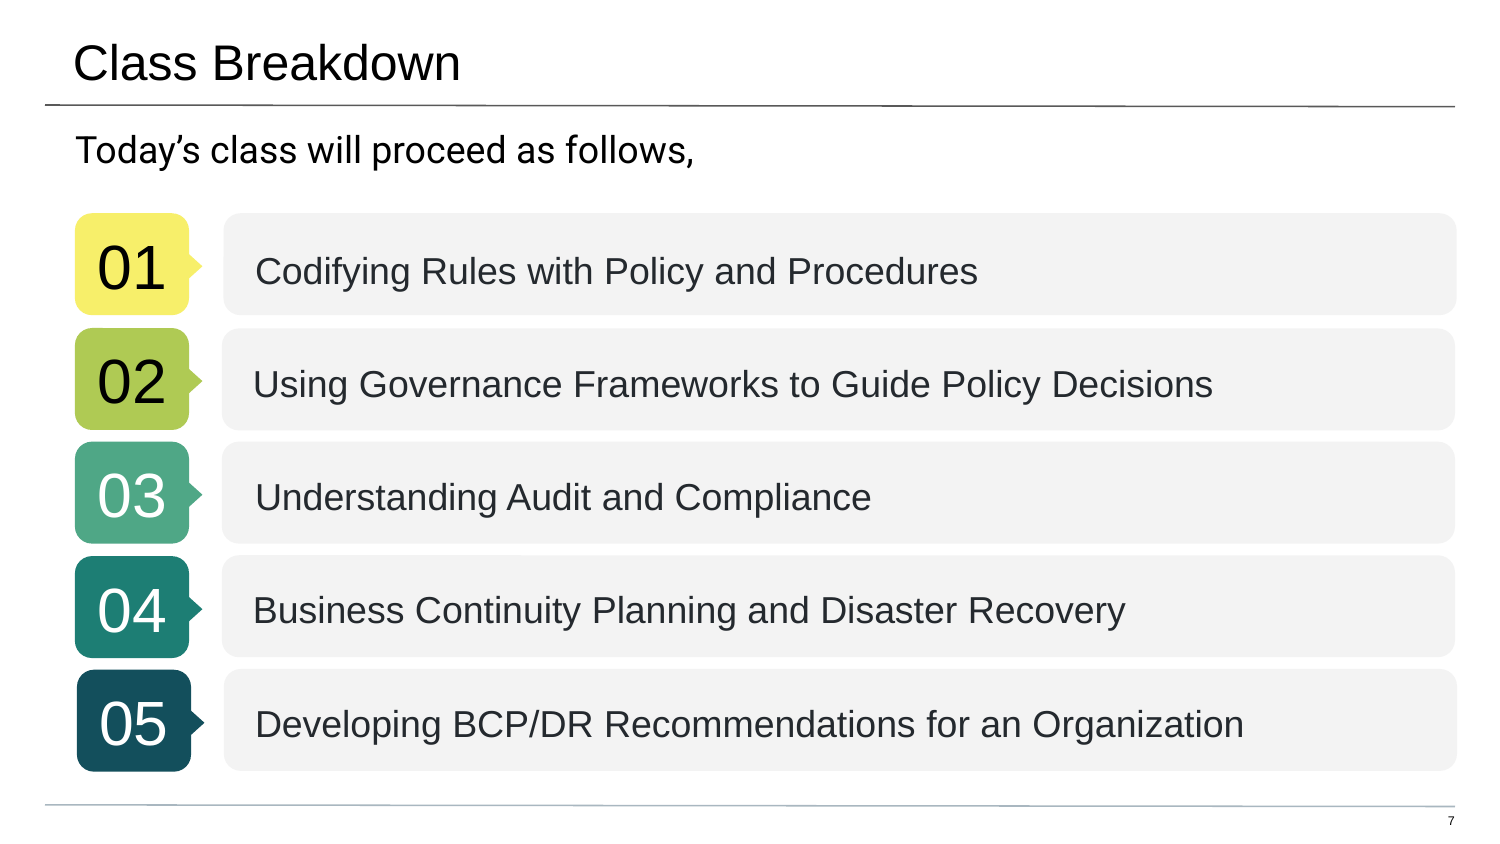

# Class Breakdown
Today’s class will proceed as follows,

Codifying Rules with Policy and Procedures
Using Governance Frameworks to Guide Policy Decisions
Understanding Audit and Compliance
Business Continuity Planning and Disaster Recovery
Developing BCP/DR Recommendations for an Organization

7